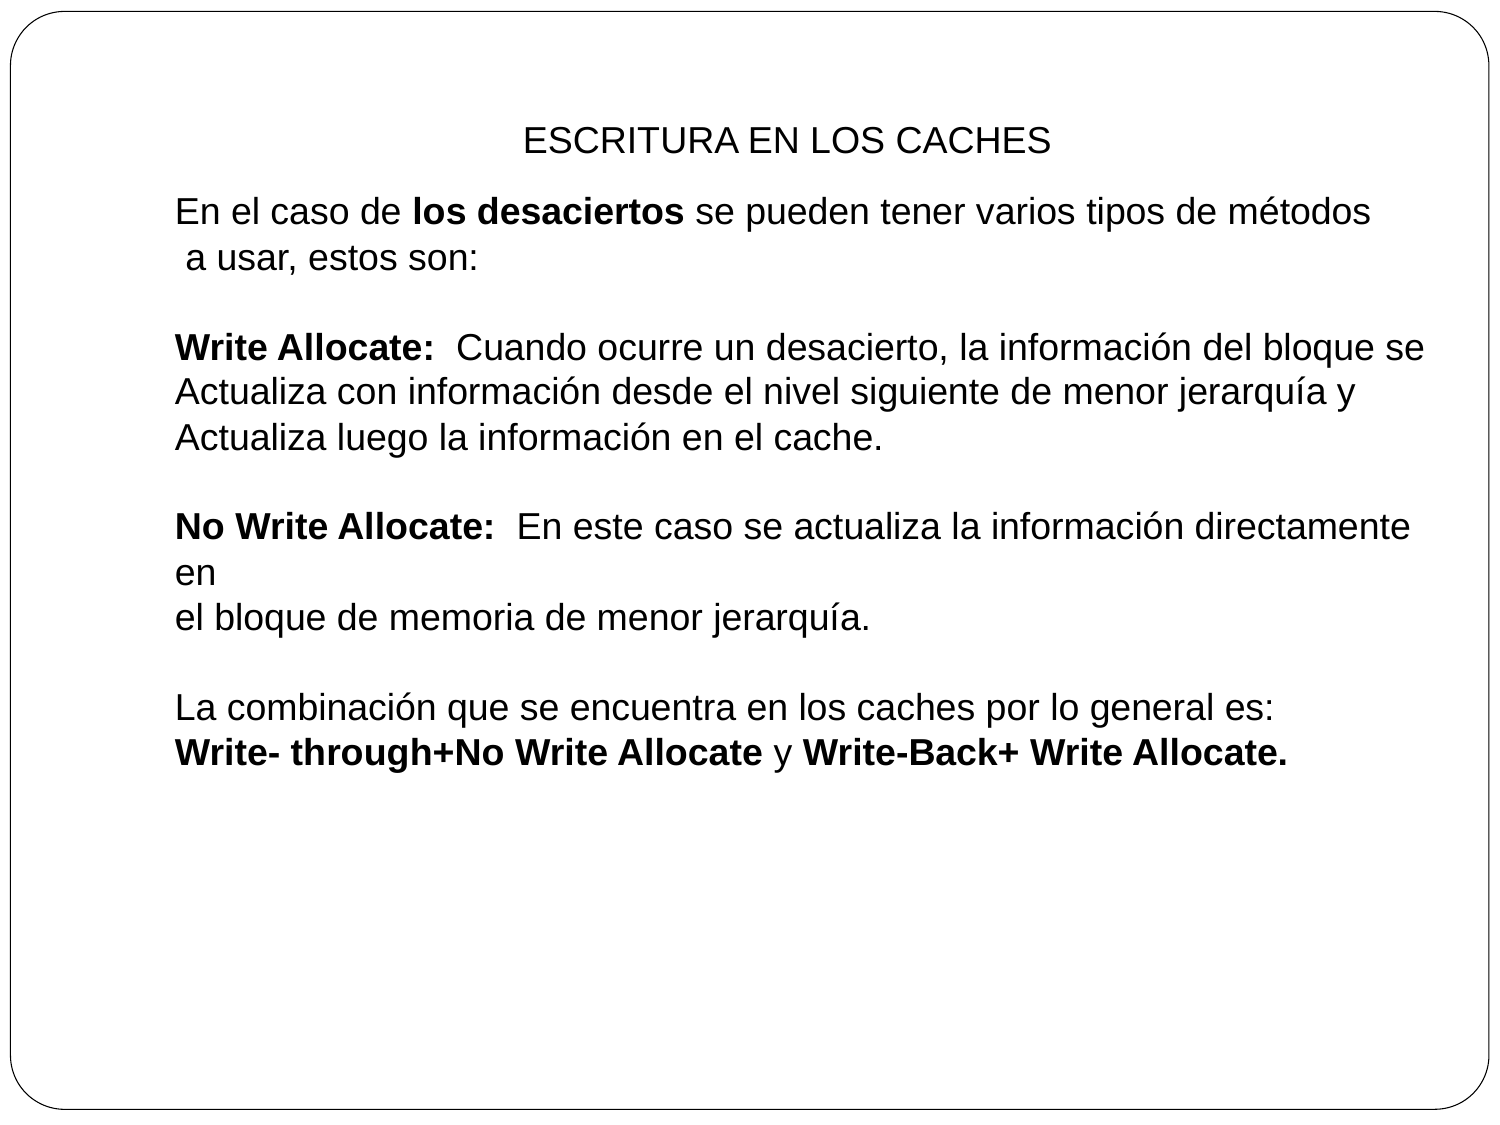

# ESCRITURA EN LOS CACHES
En el caso de los desaciertos se pueden tener varios tipos de métodos
 a usar, estos son:

Write Allocate:  Cuando ocurre un desacierto, la información del bloque se
Actualiza con información desde el nivel siguiente de menor jerarquía y
Actualiza luego la información en el cache.

No Write Allocate:  En este caso se actualiza la información directamente en
el bloque de memoria de menor jerarquía.

La combinación que se encuentra en los caches por lo general es:
Write- through+No Write Allocate y Write-Back+ Write Allocate.